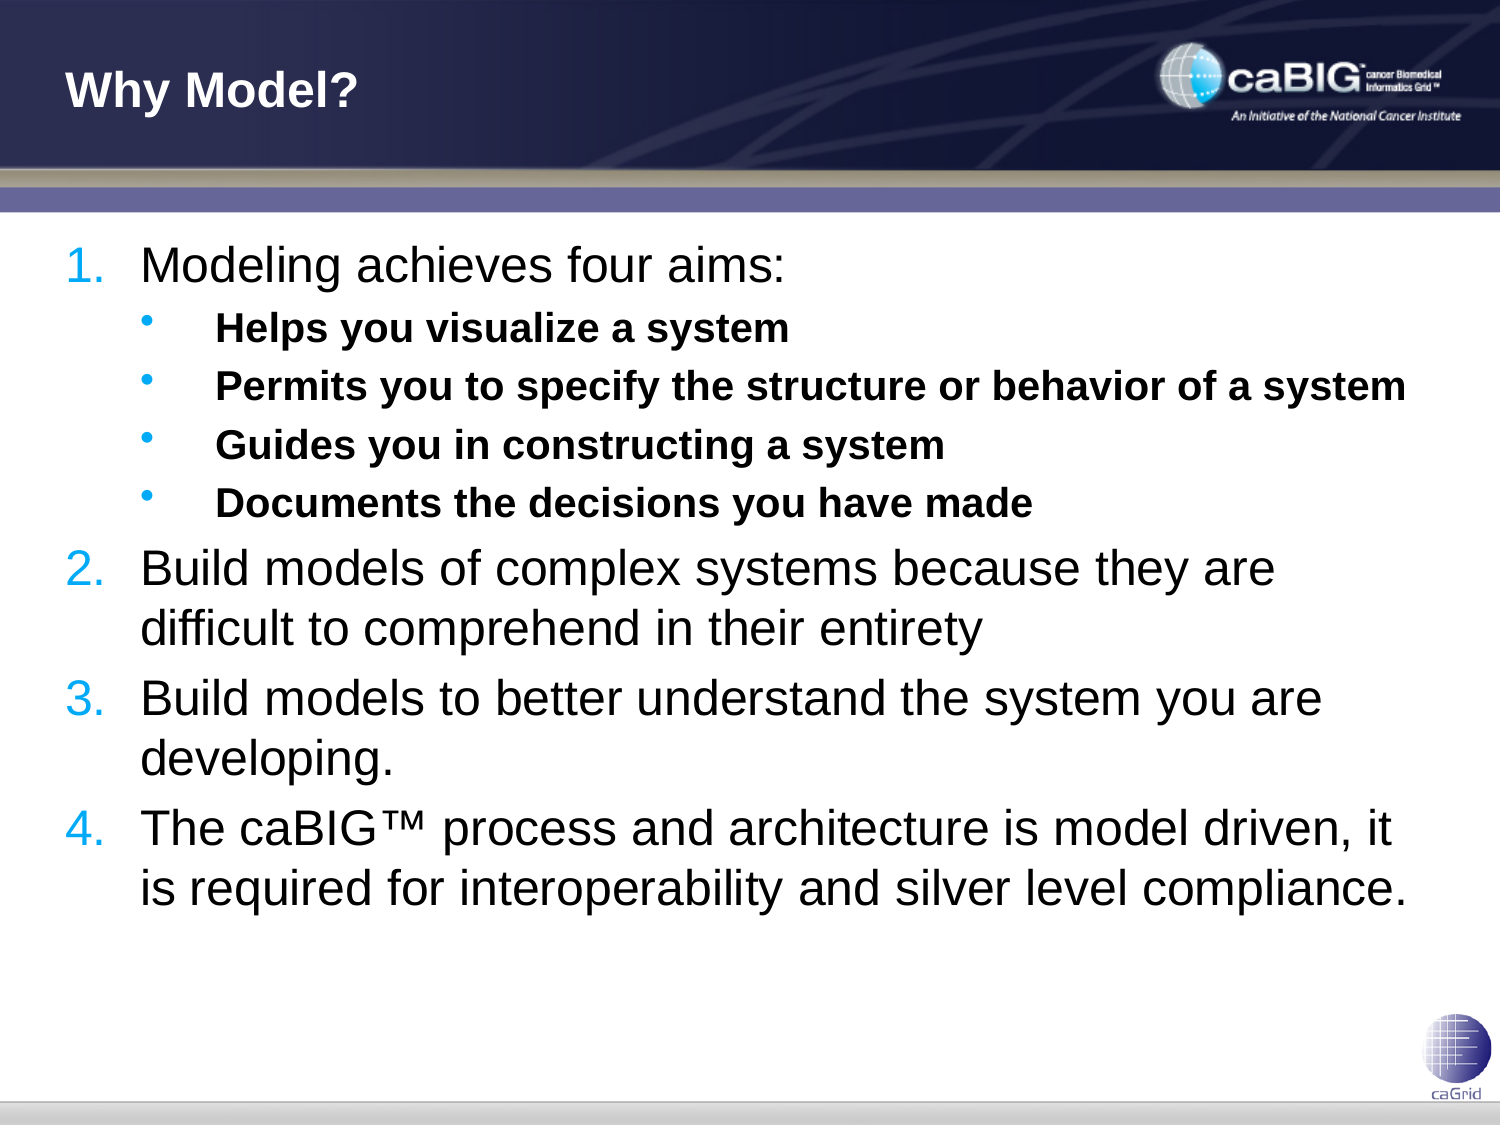

# Why Model?
Modeling achieves four aims:
Helps you visualize a system
Permits you to specify the structure or behavior of a system
Guides you in constructing a system
Documents the decisions you have made
Build models of complex systems because they are difficult to comprehend in their entirety
Build models to better understand the system you are developing.
The caBIG™ process and architecture is model driven, it is required for interoperability and silver level compliance.